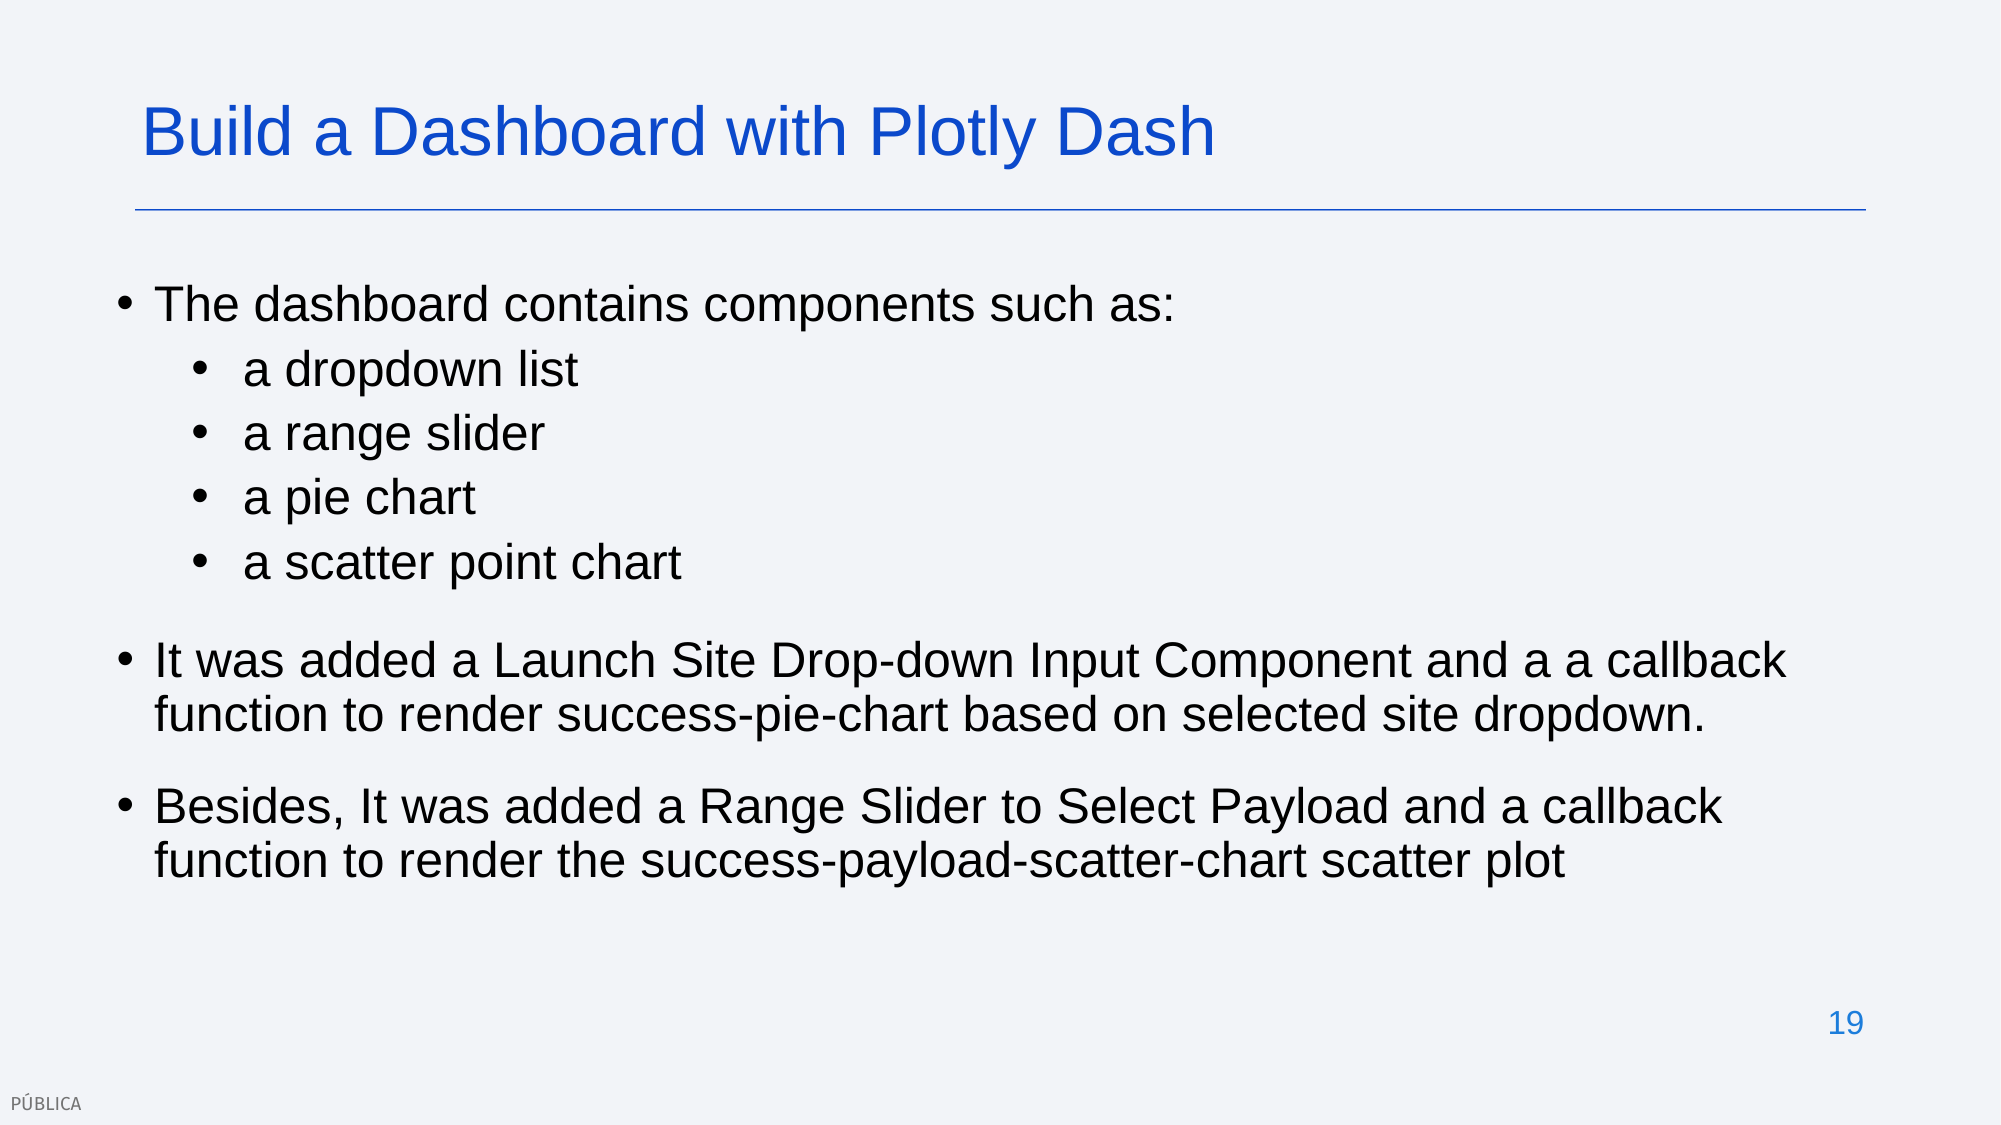

Build a Dashboard with Plotly Dash
The dashboard contains components such as:
 a dropdown list
 a range slider
 a pie chart
 a scatter point chart

It was added a Launch Site Drop-down Input Component and a a callback function to render success-pie-chart based on selected site dropdown.
Besides, It was added a Range Slider to Select Payload and a callback function to render the success-payload-scatter-chart scatter plot
19